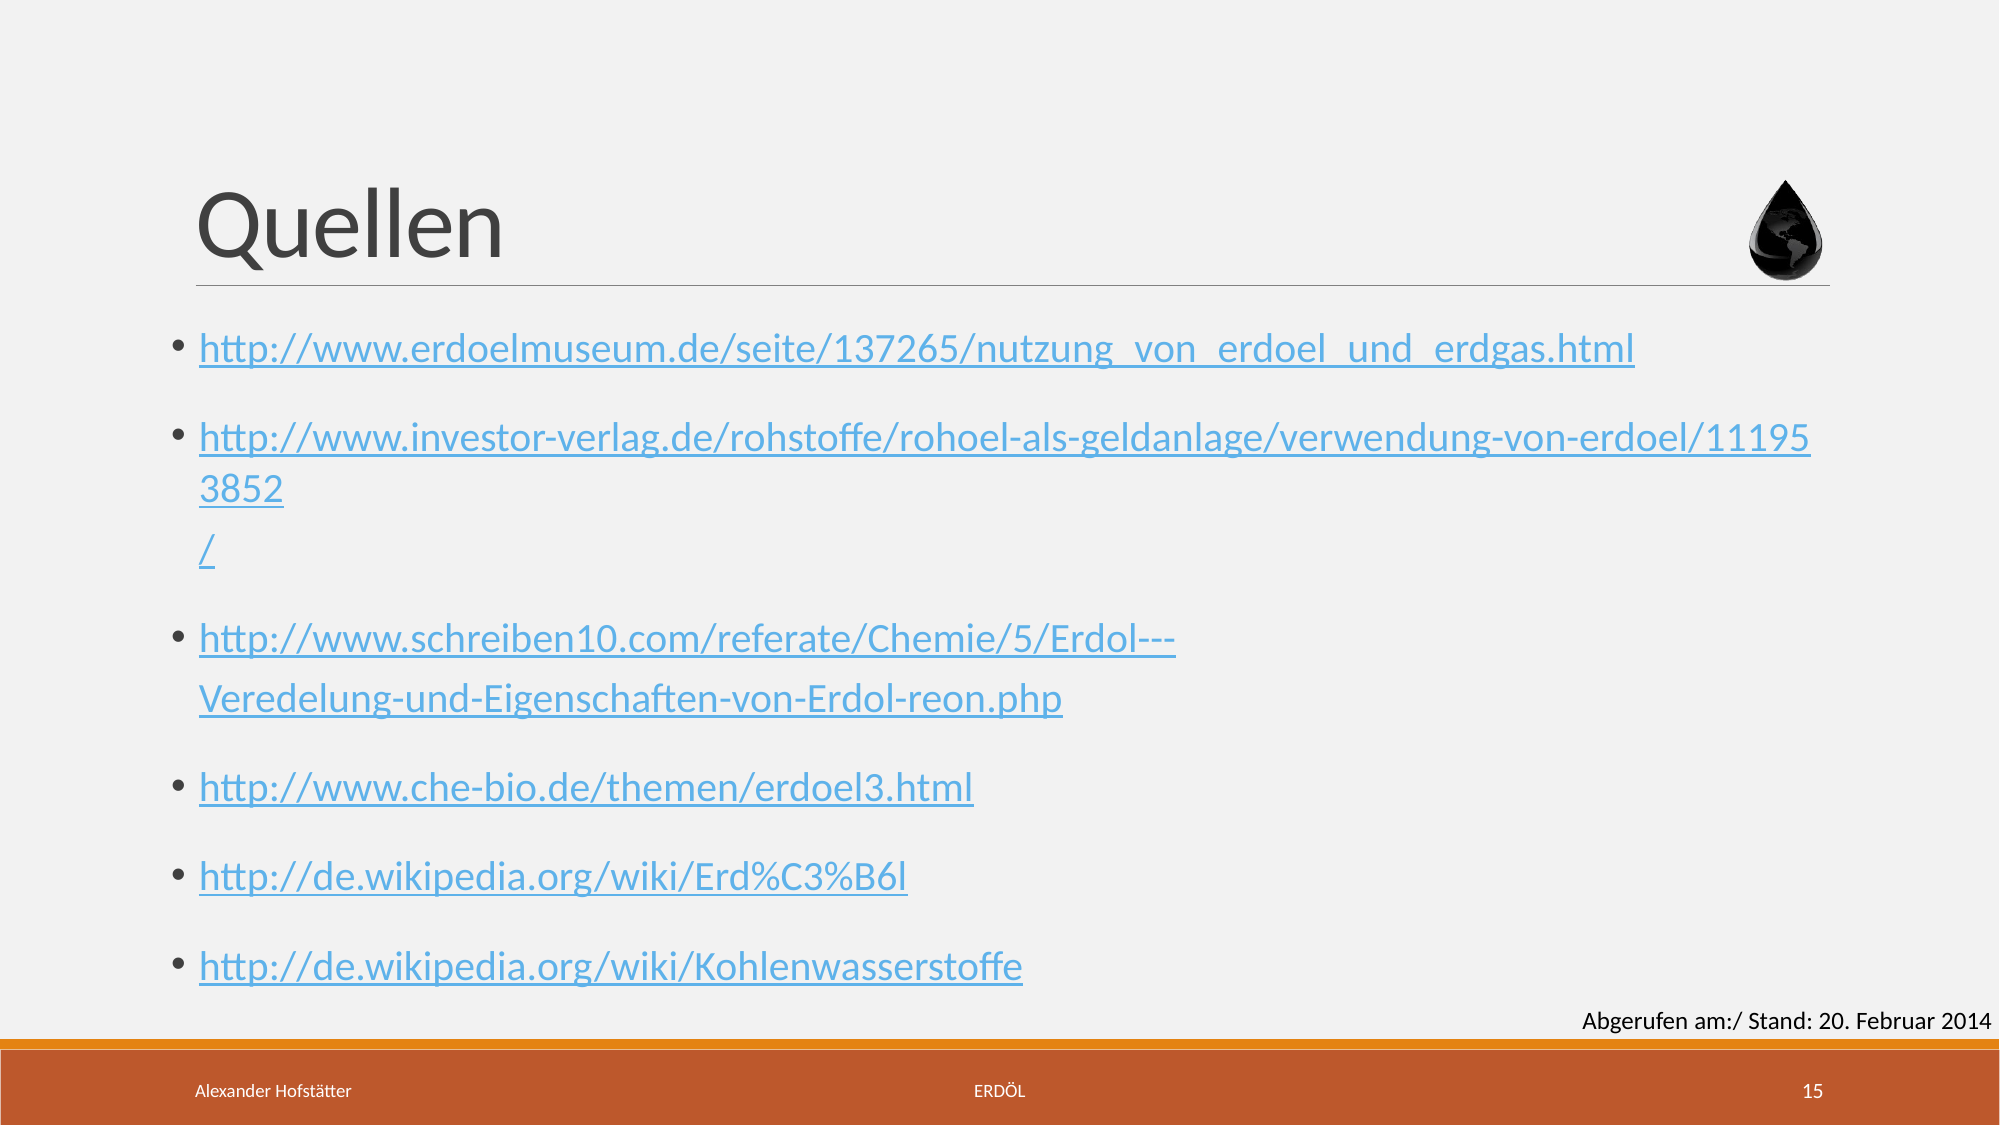

# Quellen
http://www.erdoelmuseum.de/seite/137265/nutzung_von_erdoel_und_erdgas.html
http://www.investor-verlag.de/rohstoffe/rohoel-als-geldanlage/verwendung-von-erdoel/111953852/
http://www.schreiben10.com/referate/Chemie/5/Erdol---Veredelung-und-Eigenschaften-von-Erdol-reon.php
http://www.che-bio.de/themen/erdoel3.html
http://de.wikipedia.org/wiki/Erd%C3%B6l
http://de.wikipedia.org/wiki/Kohlenwasserstoffe
Abgerufen am:/ Stand: 20. Februar 2014
Alexander Hofstätter
Erdöl
15